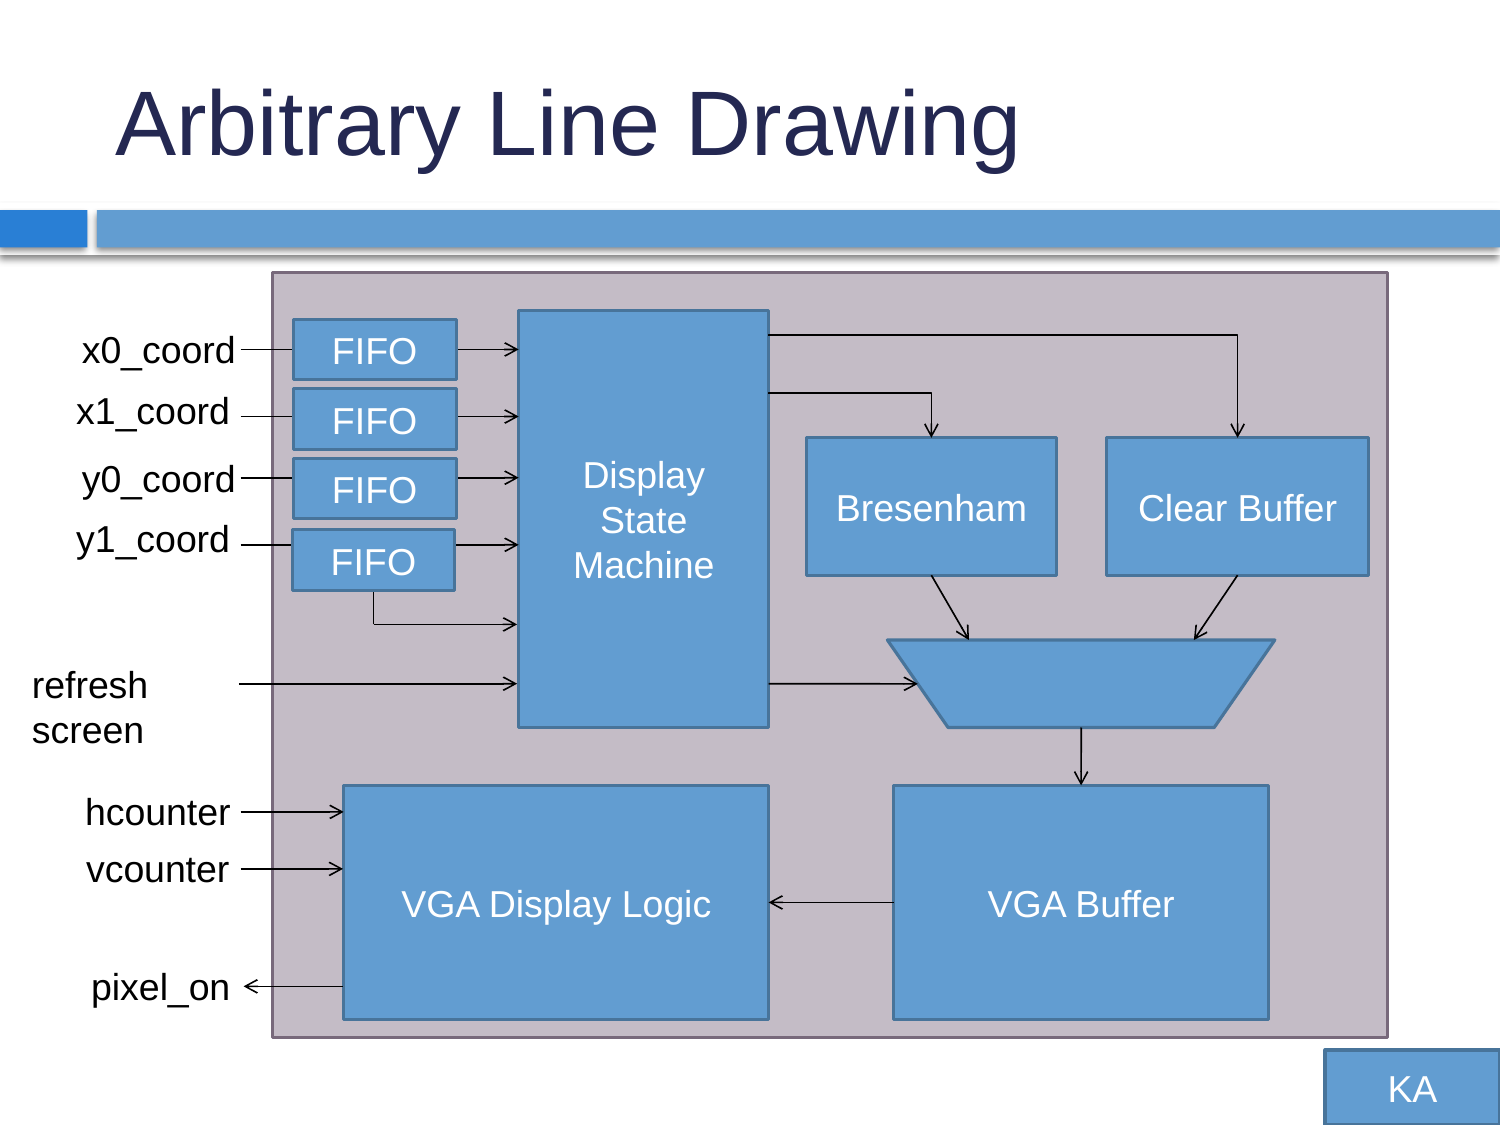

# Arbitrary Line Drawing

Display State Machine
x0_coord
FIFO
x1_coord
FIFO
Bresenham
Clear Buffer
y0_coord
FIFO
y1_coord
FIFO

refresh screen
hcounter
VGA Display Logic
VGA Buffer
vcounter
pixel_on
KA